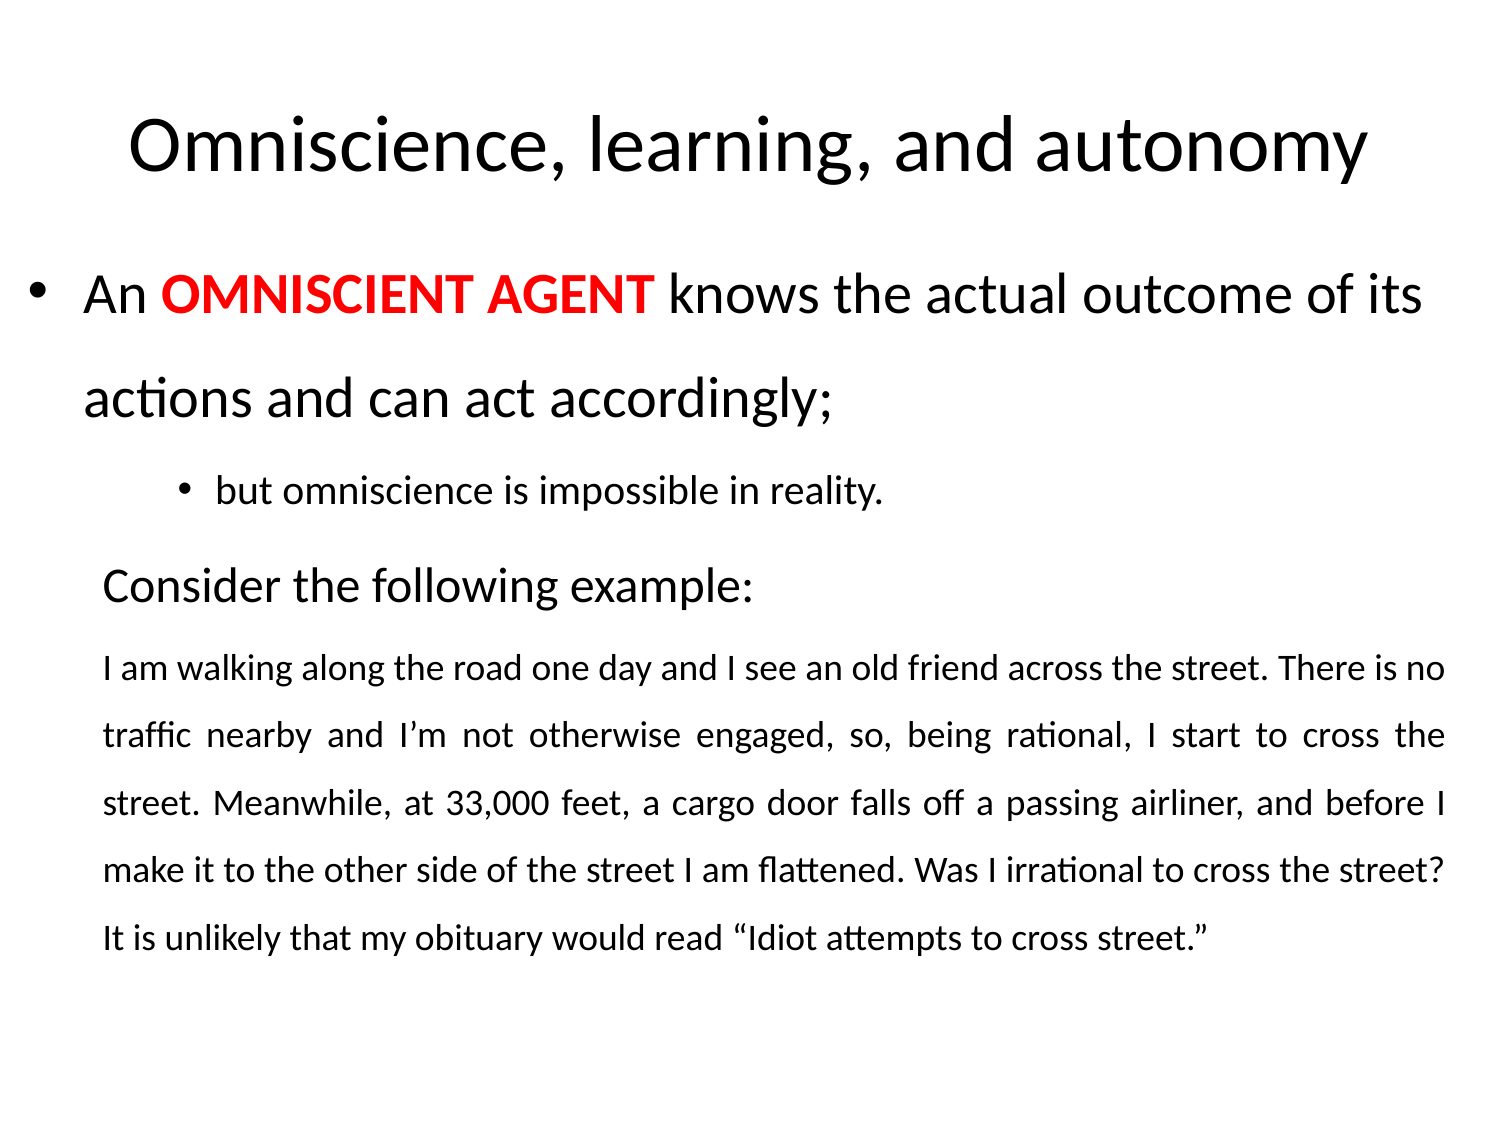

# Omniscience, learning, and autonomy
An OMNISCIENT AGENT knows the actual outcome of its actions and can act accordingly;
but omniscience is impossible in reality.
Consider the following example:
I am walking along the road one day and I see an old friend across the street. There is no trafﬁc nearby and I’m not otherwise engaged, so, being rational, I start to cross the street. Meanwhile, at 33,000 feet, a cargo door falls off a passing airliner, and before I make it to the other side of the street I am ﬂattened. Was I irrational to cross the street? It is unlikely that my obituary would read “Idiot attempts to cross street.”